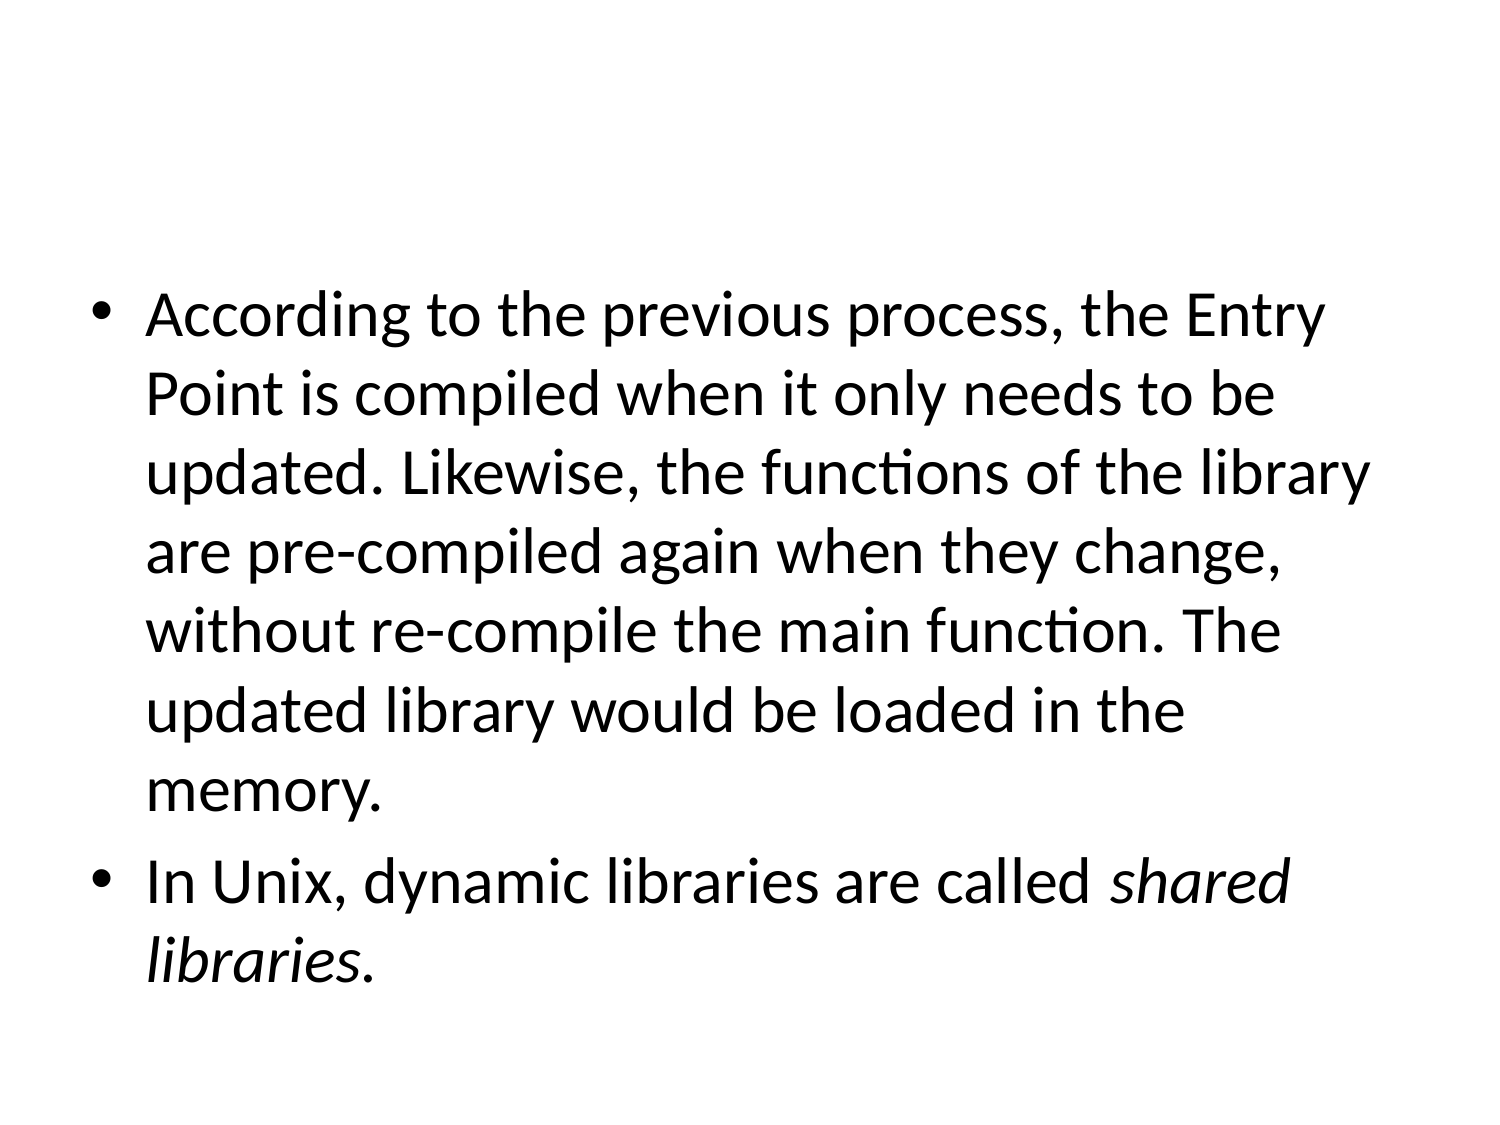

#
According to the previous process, the Entry Point is compiled when it only needs to be updated. Likewise, the functions of the library are pre-compiled again when they change, without re-compile the main function. The updated library would be loaded in the memory.
In Unix, dynamic libraries are called shared libraries.